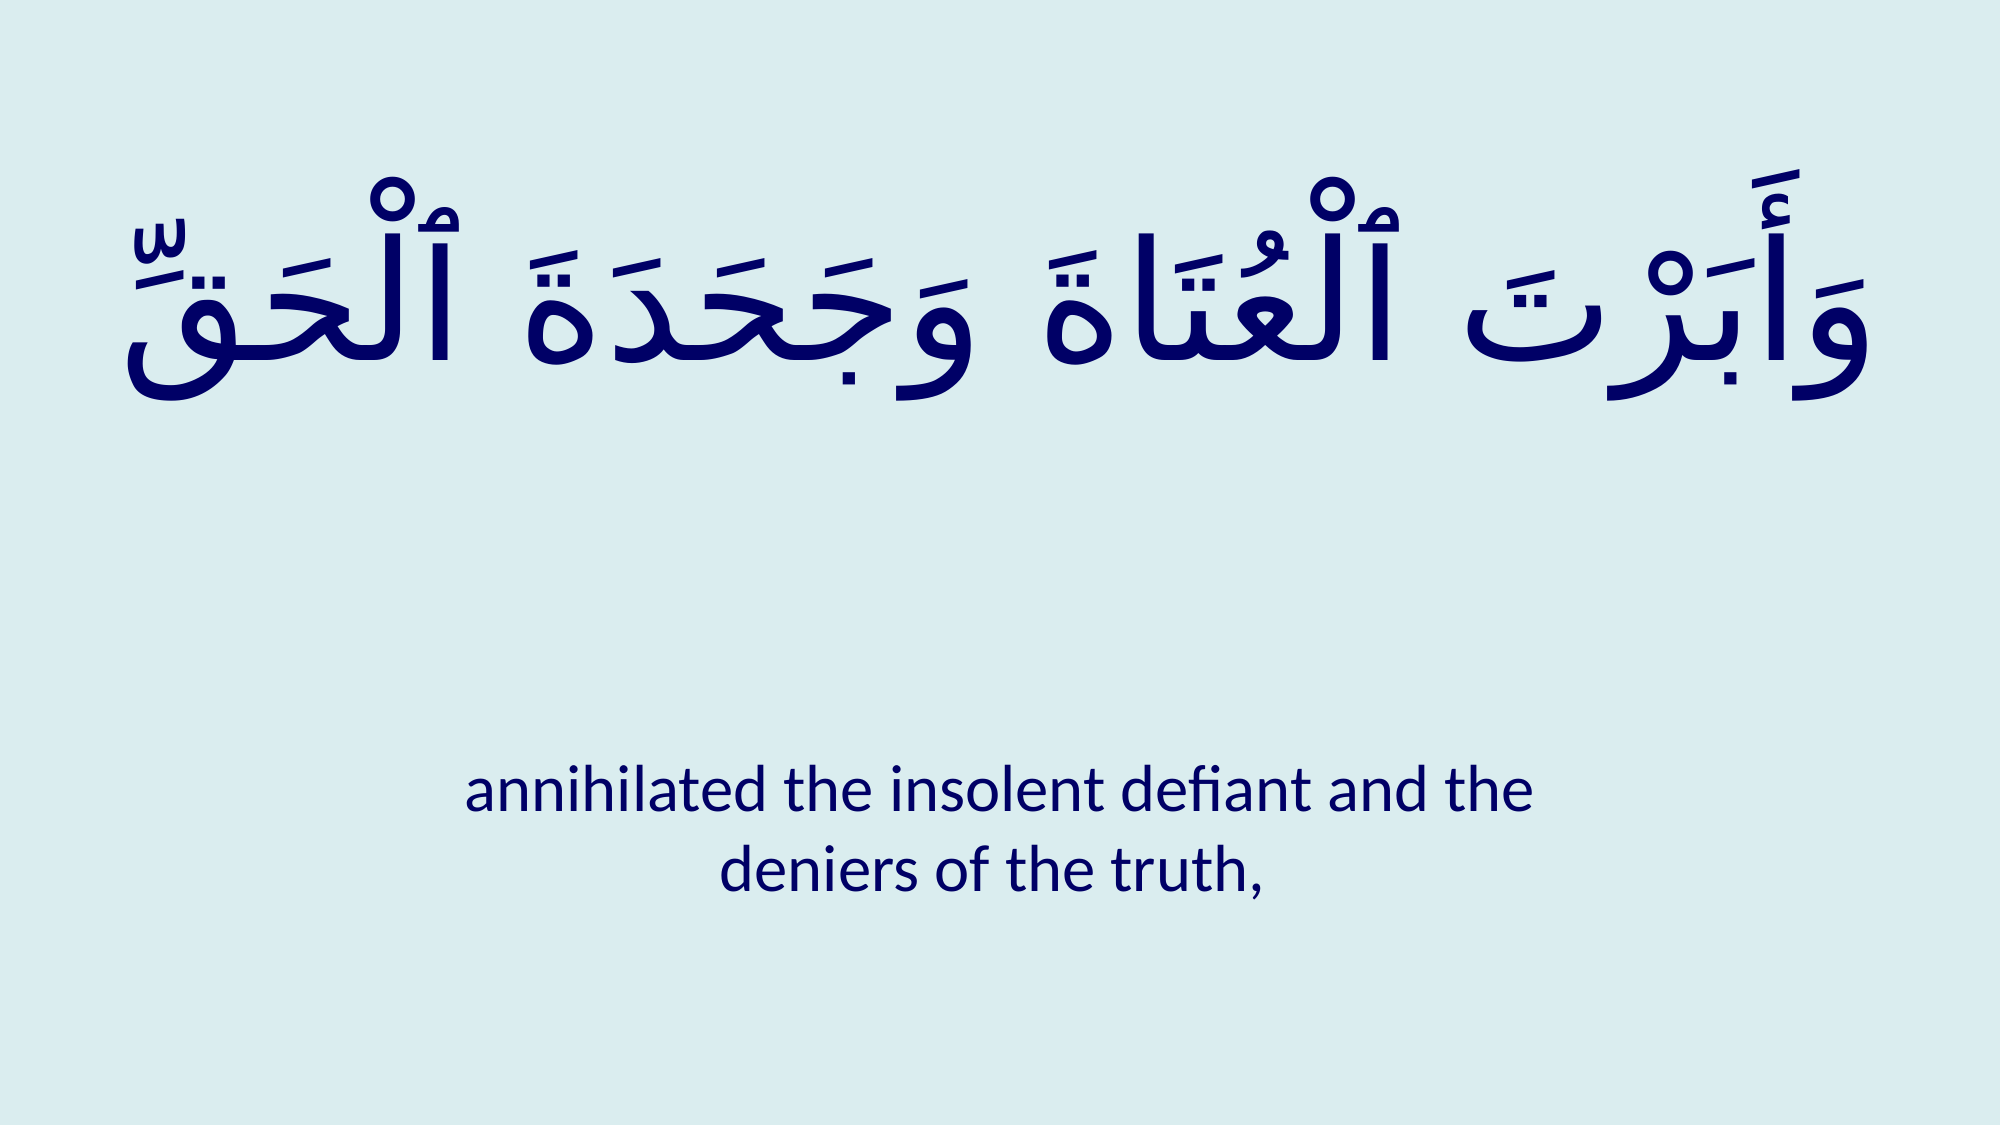

# وَأَبَرْتَ ٱلْعُتَاةَ وَجَحَدَةَ ٱلْحَقِّ
annihilated the insolent defiant and the deniers of the truth,